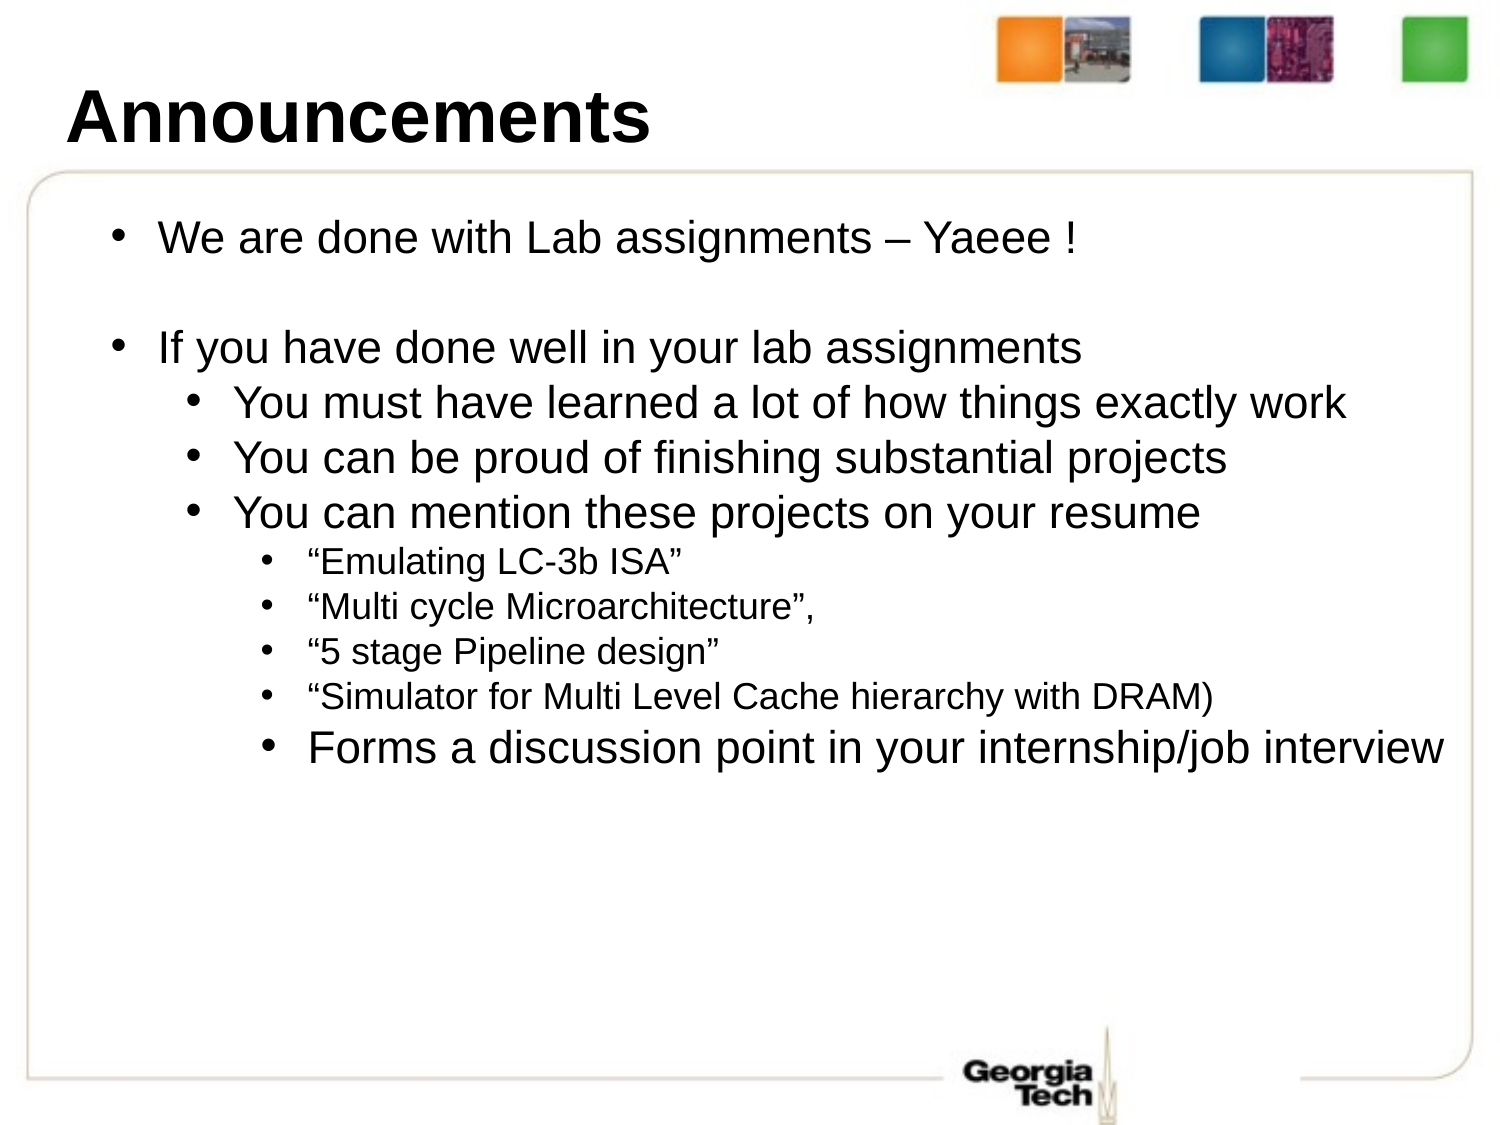

# Announcements
We are done with Lab assignments – Yaeee !

If you have done well in your lab assignments
You must have learned a lot of how things exactly work
You can be proud of finishing substantial projects
You can mention these projects on your resume
“Emulating LC-3b ISA”
“Multi cycle Microarchitecture”,
“5 stage Pipeline design”
“Simulator for Multi Level Cache hierarchy with DRAM)
Forms a discussion point in your internship/job interview